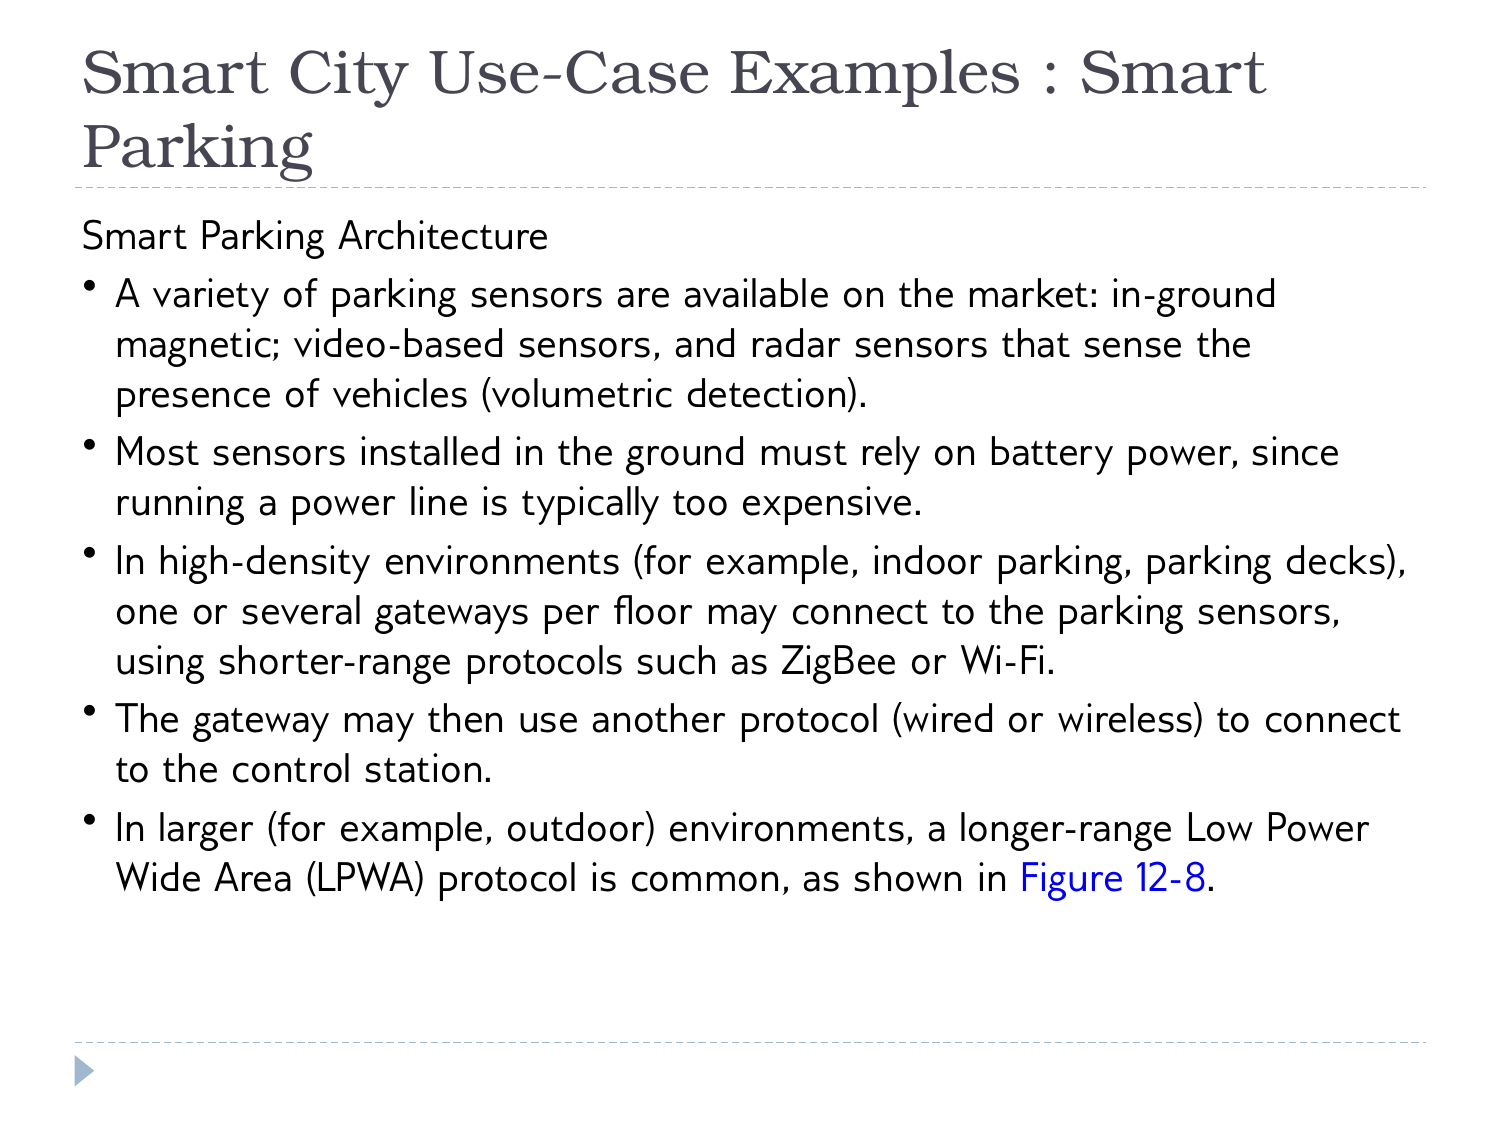

# Smart City Use-Case Examples : Smart Parking
Smart Parking Architecture
A variety of parking sensors are available on the market: in-ground magnetic; video-based sensors, and radar sensors that sense the presence of vehicles (volumetric detection).
Most sensors installed in the ground must rely on battery power, since running a power line is typically too expensive.
In high-density environments (for example, indoor parking, parking decks), one or several gateways per floor may connect to the parking sensors, using shorter-range protocols such as ZigBee or Wi-Fi.
The gateway may then use another protocol (wired or wireless) to connect to the control station.
In larger (for example, outdoor) environments, a longer-range Low Power Wide Area (LPWA) protocol is common, as shown in Figure 12-8.